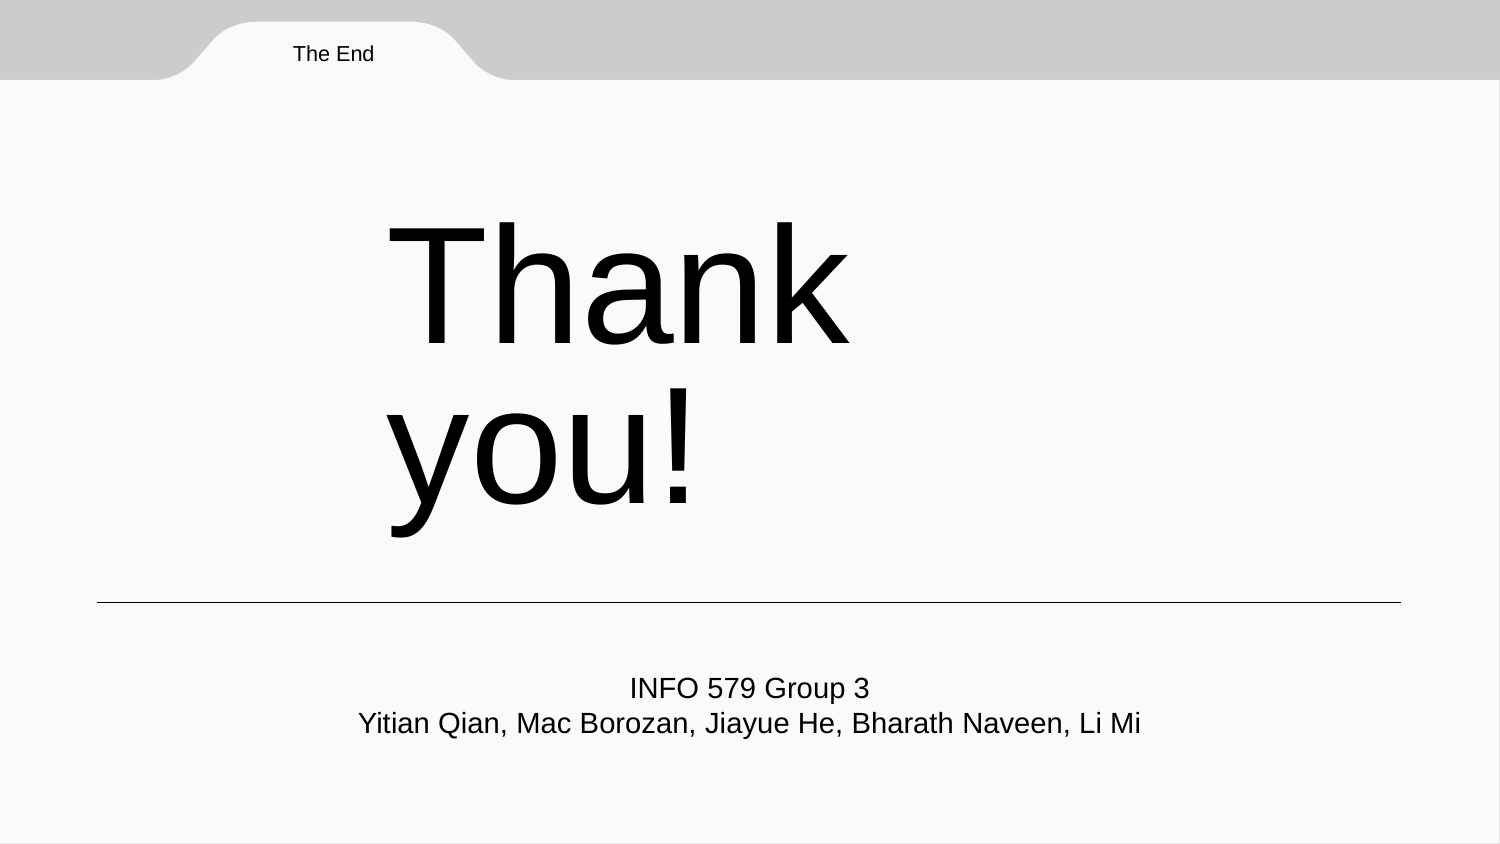

The End
# Thank you!
INFO 579 Group 3
Yitian Qian, Mac Borozan, Jiayue He, Bharath Naveen, Li Mi